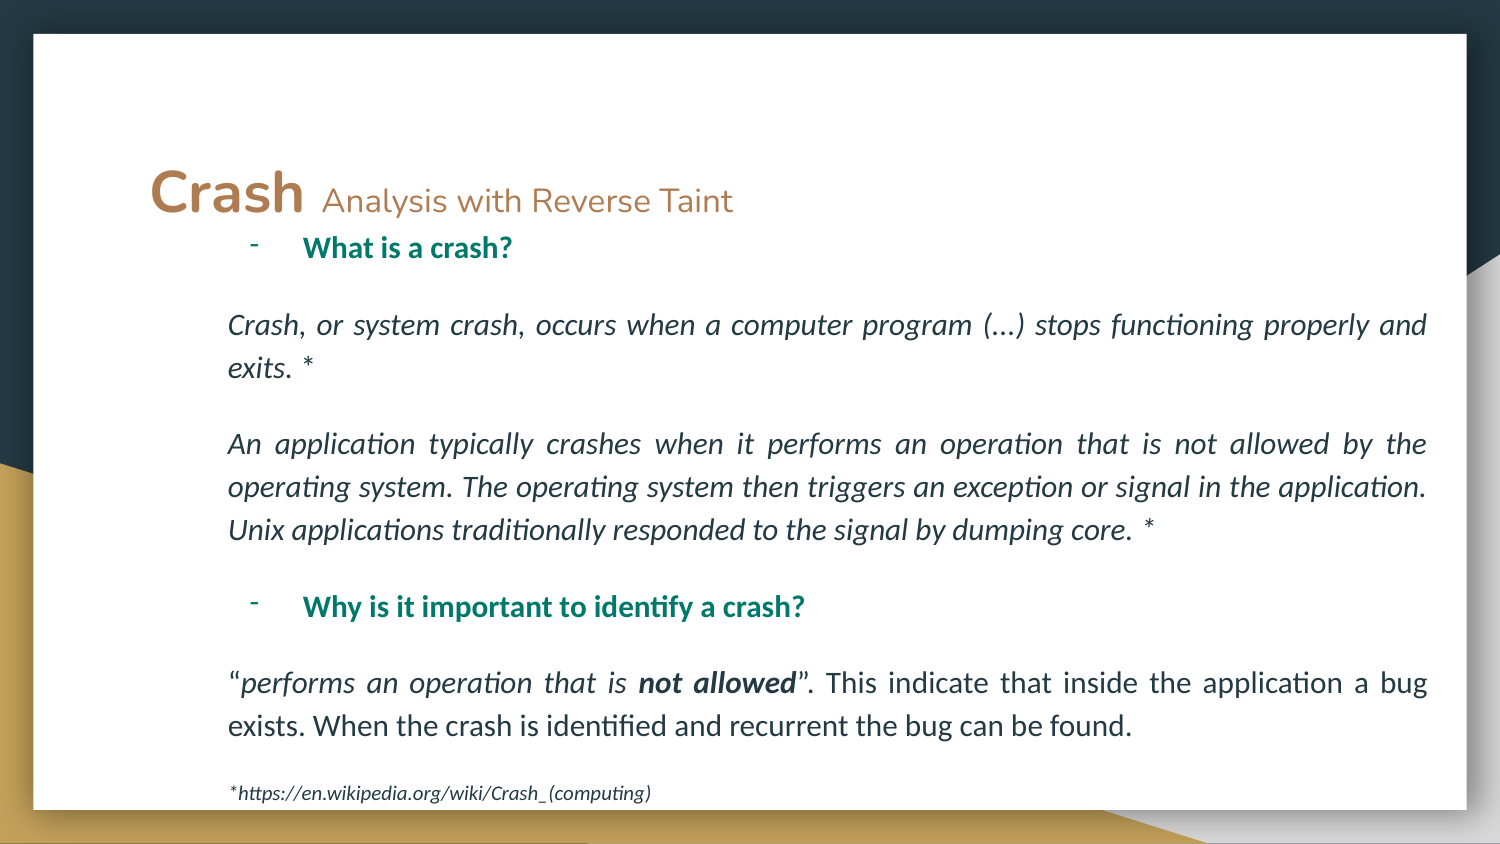

# Crash Analysis with Reverse Taint
What is a crash?
Crash, or system crash, occurs when a computer program (...) stops functioning properly and exits. *
An application typically crashes when it performs an operation that is not allowed by the operating system. The operating system then triggers an exception or signal in the application. Unix applications traditionally responded to the signal by dumping core. *
Why is it important to identify a crash?
“performs an operation that is not allowed”. This indicate that inside the application a bug exists. When the crash is identified and recurrent the bug can be found.
*https://en.wikipedia.org/wiki/Crash_(computing)